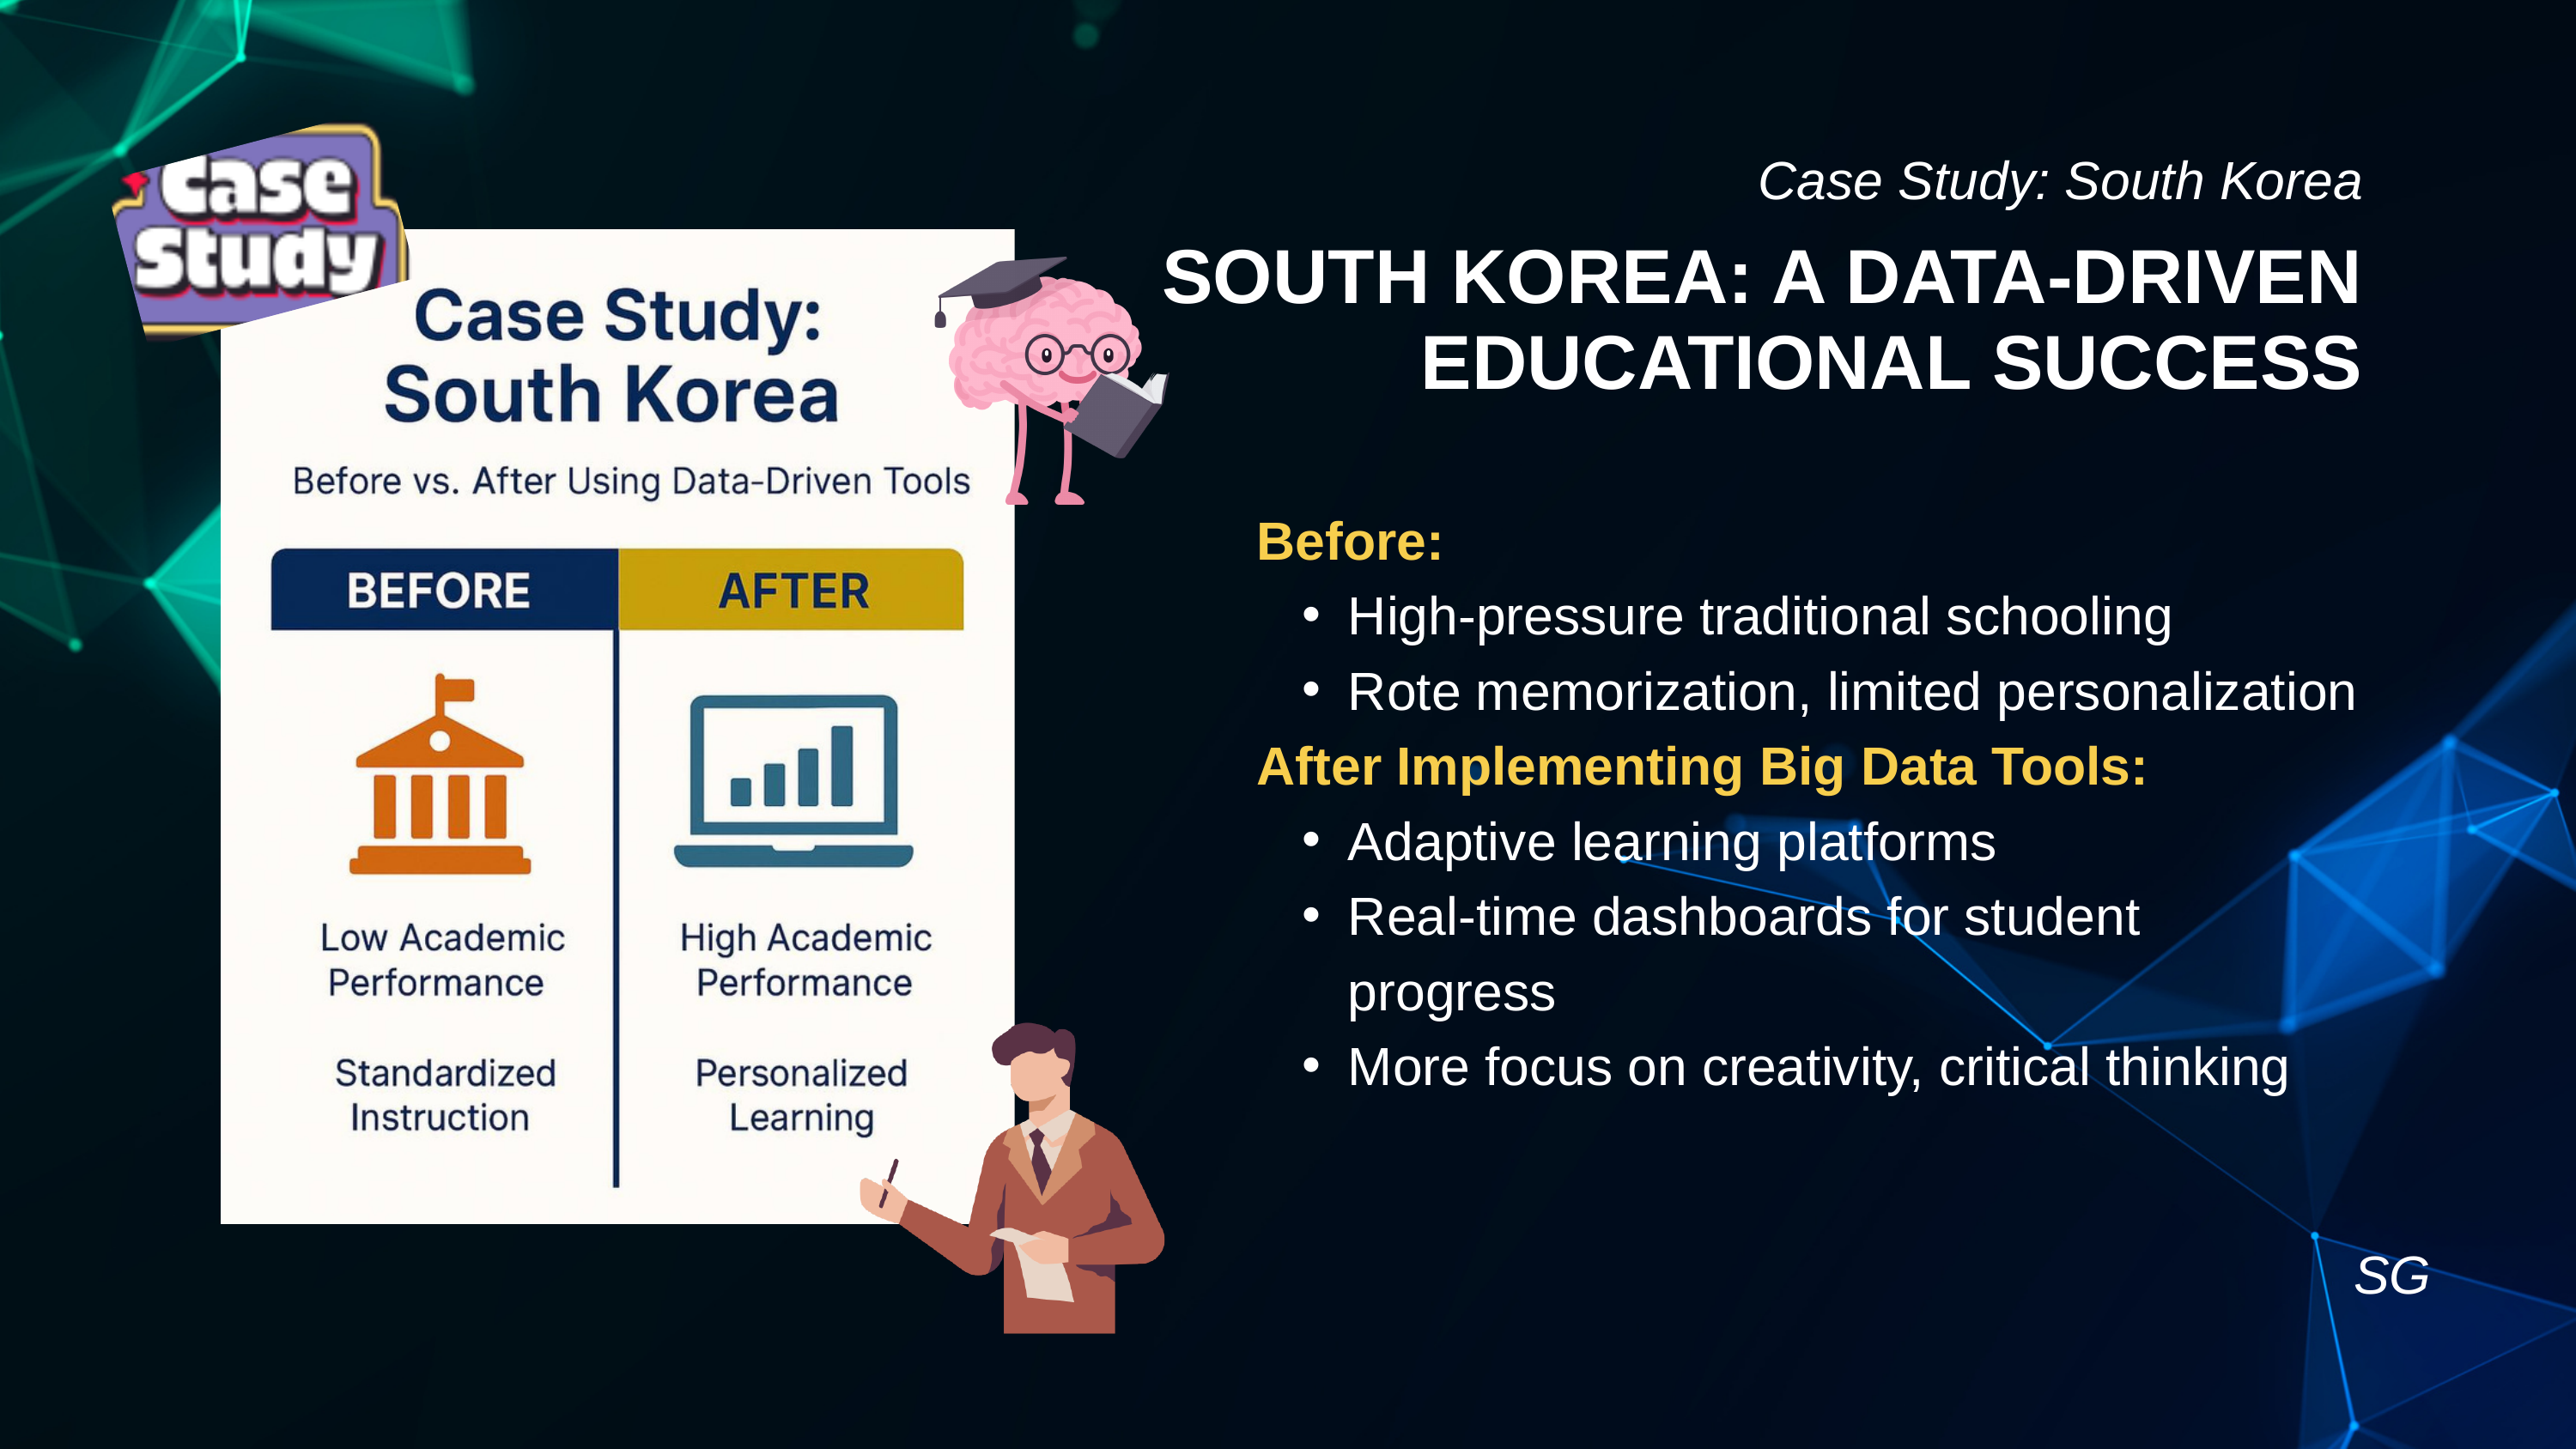

Case Study: South Korea

SOUTH KOREA: A DATA-DRIVEN EDUCATIONAL SUCCESS

Before:
High-pressure traditional schooling
Rote memorization, limited personalization
After Implementing Big Data Tools:
Adaptive learning platforms
Real-time dashboards for student progress
More focus on creativity, critical thinking

SG